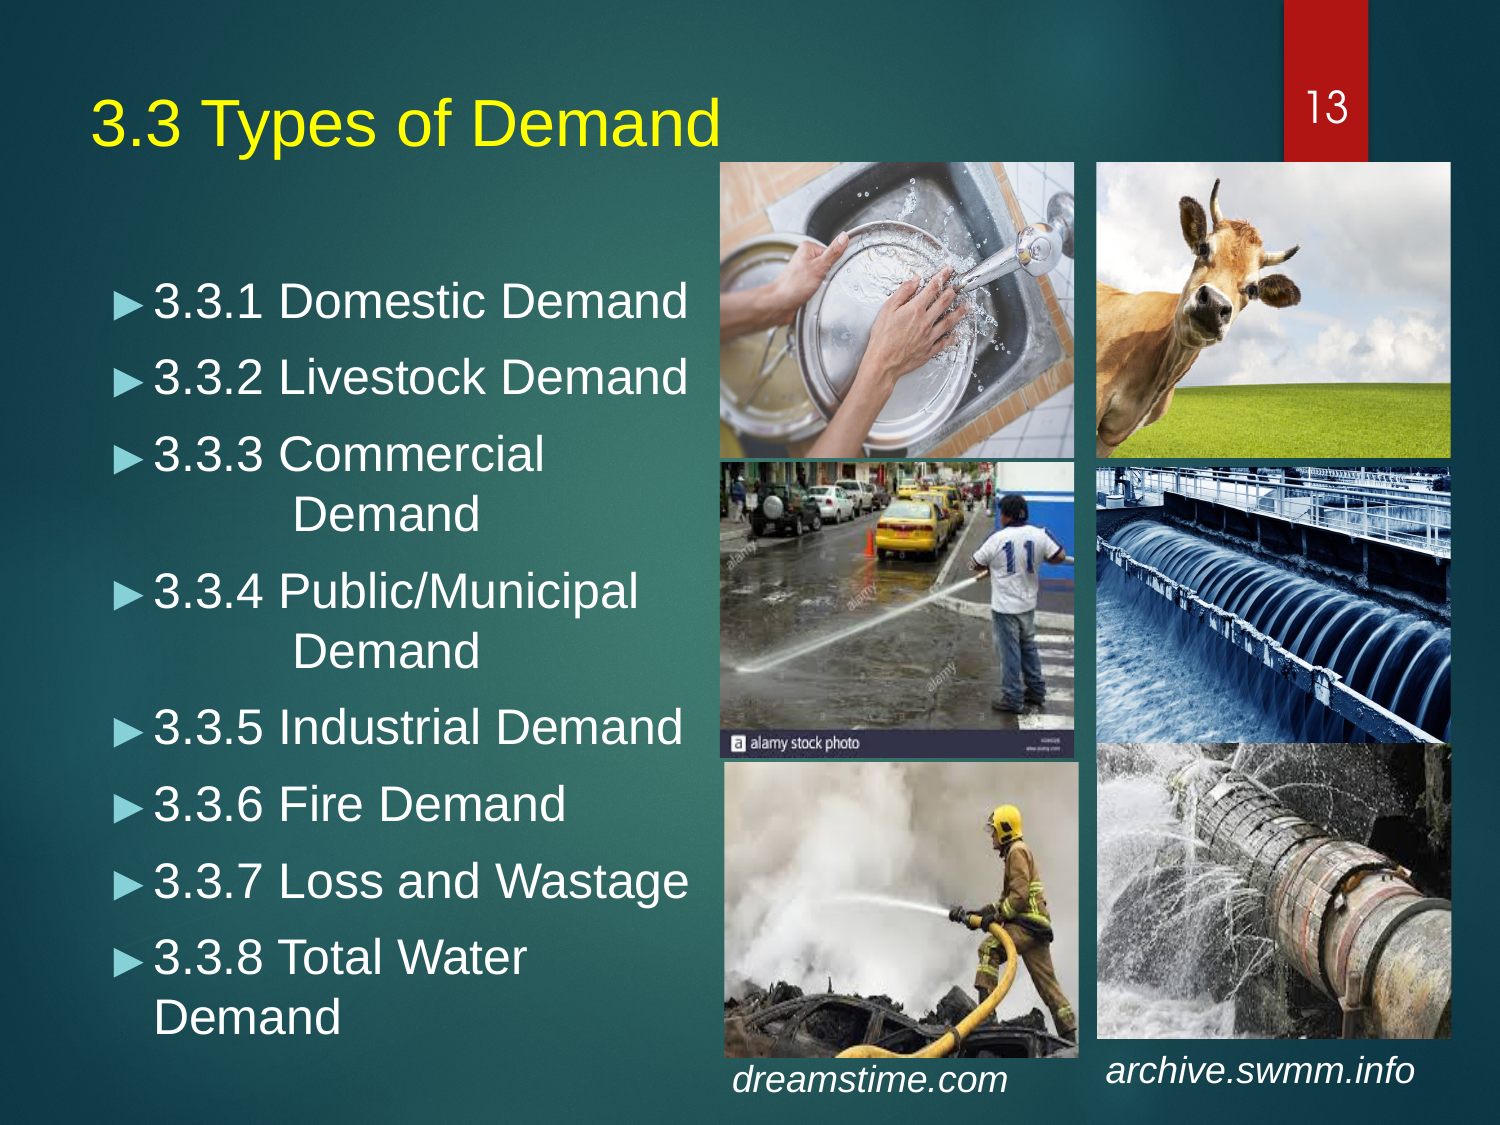

13
# 3.3 Types of Demand

3.3.1 Domestic Demand
3.3.2 Livestock Demand
3.3.3 Commercial
          Demand
3.3.4 Public/Municipal
          Demand
3.3.5 Industrial Demand
3.3.6 Fire Demand
3.3.7 Loss and Wastage
3.3.8 Total Water Demand

www.alamy.com
Engineeringnotes.com

alamy.com
Indiamart.com
archive.swmm.info
dreamstime.com